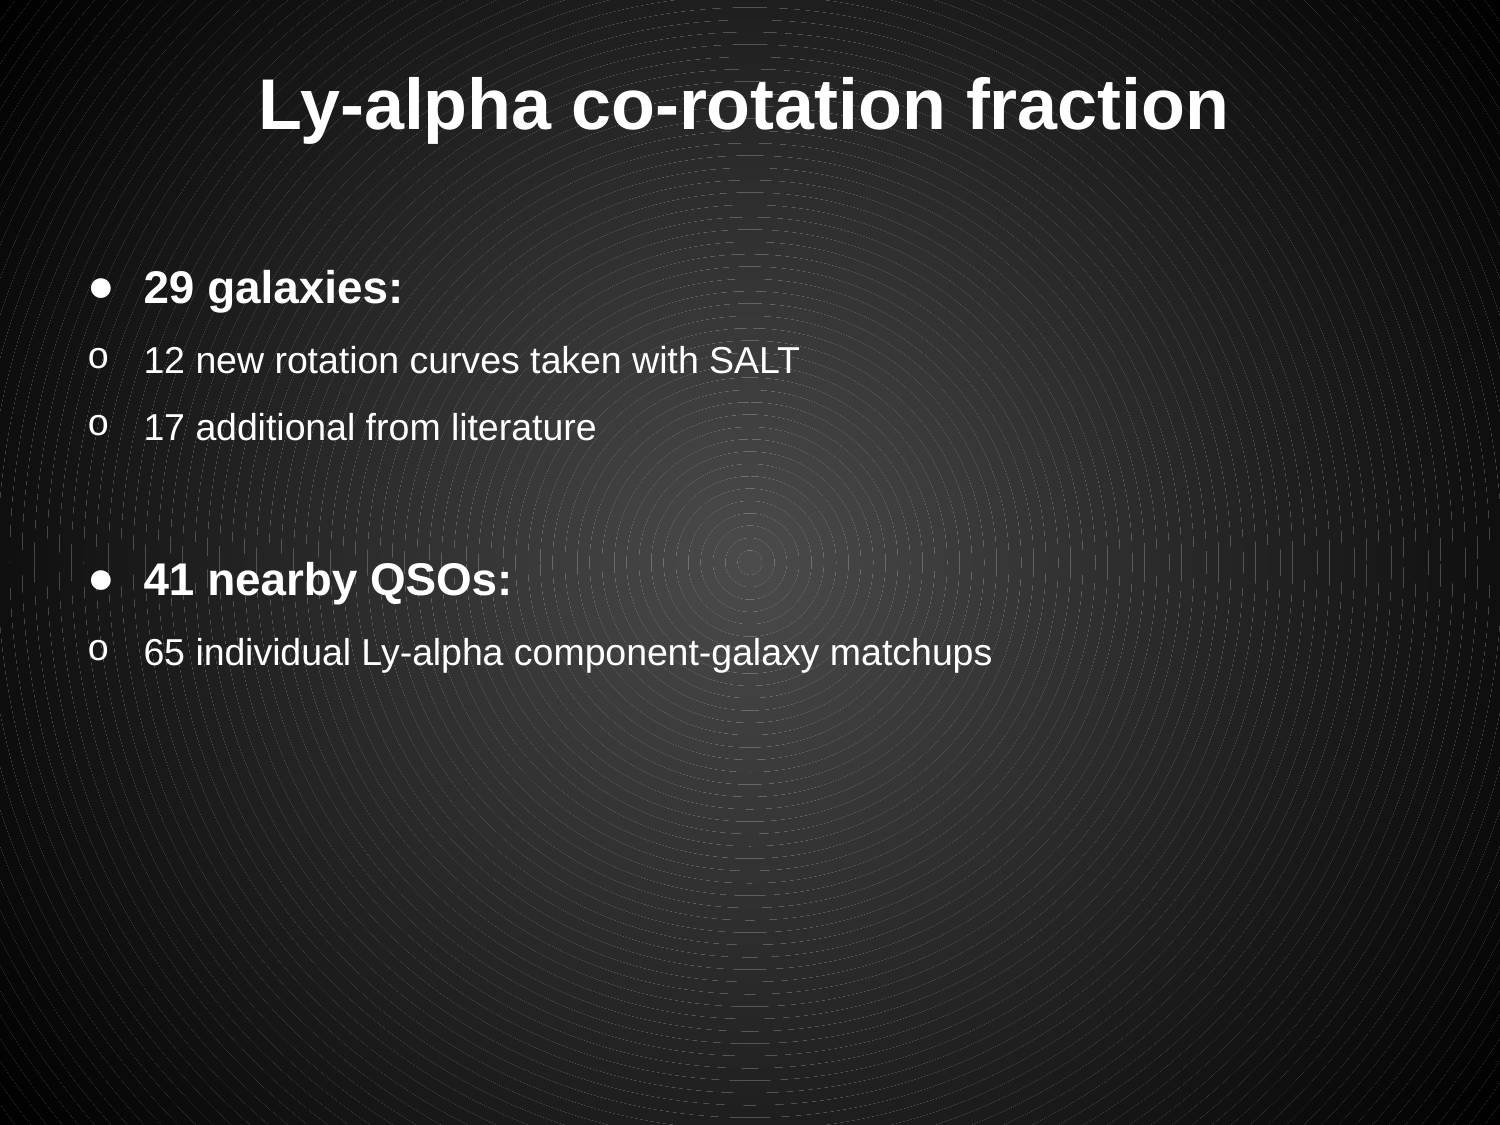

Ly-alpha co-rotation fraction
29 galaxies:
12 new rotation curves taken with SALT
17 additional from literature

41 nearby QSOs:
65 individual Ly-alpha component-galaxy matchups